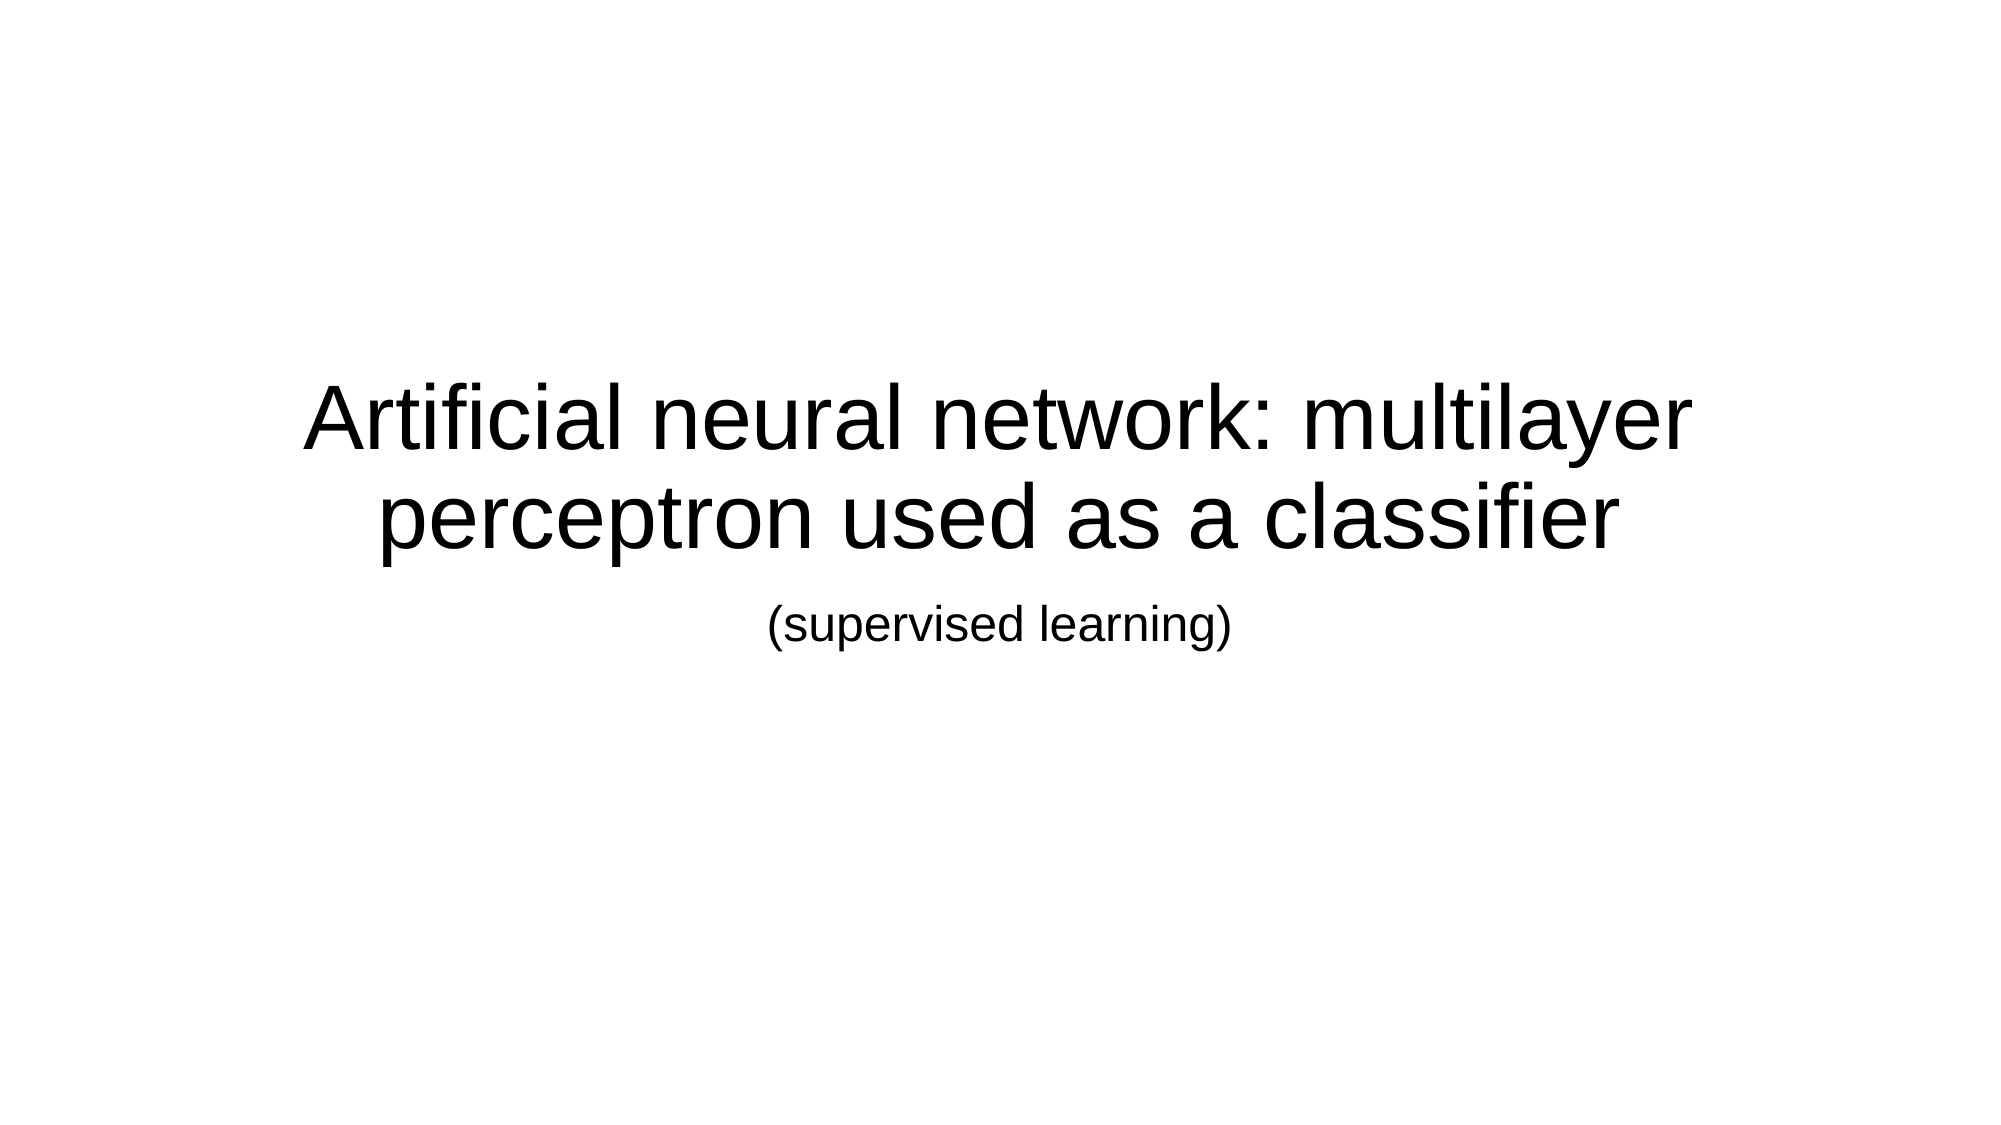

# Artificial neural network: multilayer perceptron used as a classifier
(supervised learning)